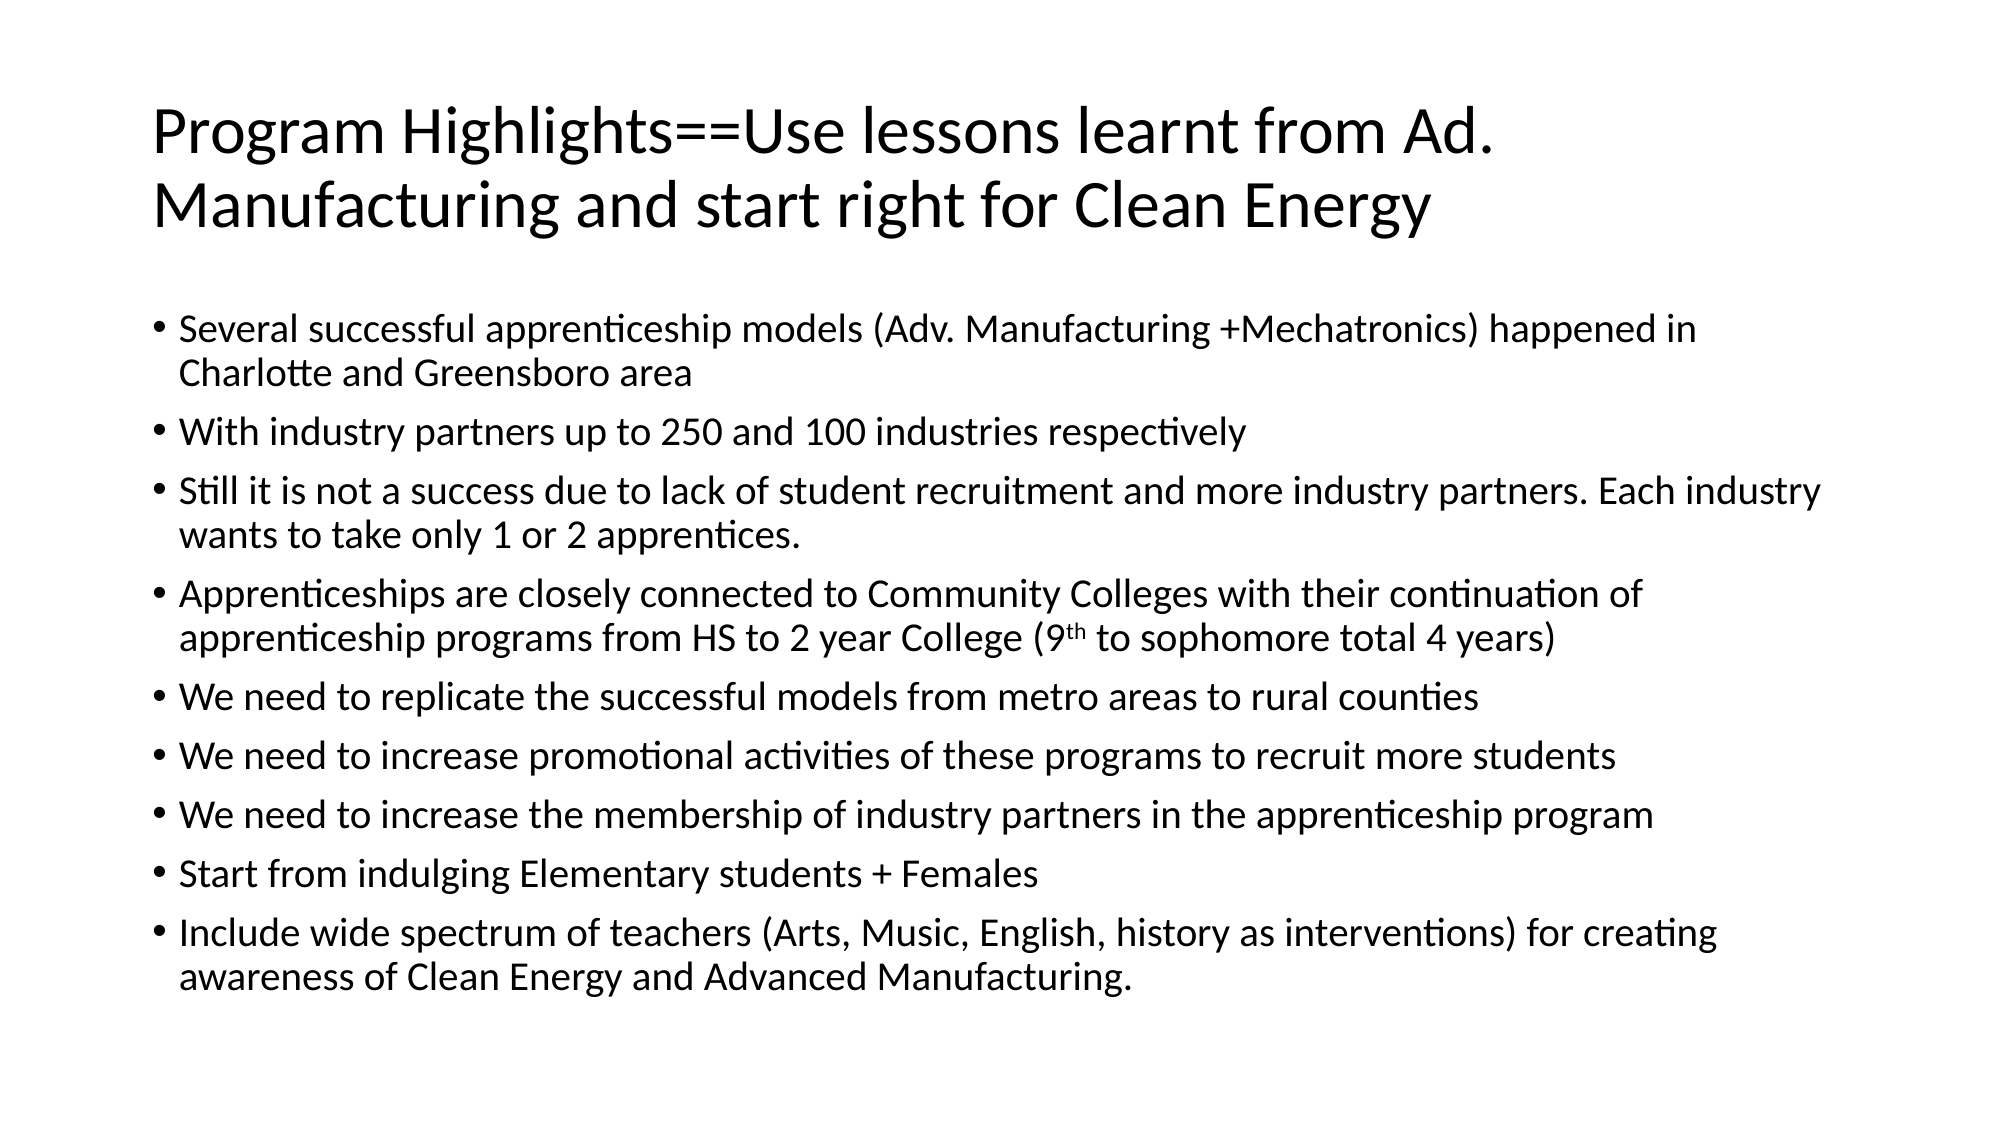

# Program Highlights==Use lessons learnt from Ad. Manufacturing and start right for Clean Energy
Several successful apprenticeship models (Adv. Manufacturing +Mechatronics) happened in Charlotte and Greensboro area
With industry partners up to 250 and 100 industries respectively
Still it is not a success due to lack of student recruitment and more industry partners. Each industry wants to take only 1 or 2 apprentices.
Apprenticeships are closely connected to Community Colleges with their continuation of apprenticeship programs from HS to 2 year College (9th to sophomore total 4 years)
We need to replicate the successful models from metro areas to rural counties
We need to increase promotional activities of these programs to recruit more students
We need to increase the membership of industry partners in the apprenticeship program
Start from indulging Elementary students + Females
Include wide spectrum of teachers (Arts, Music, English, history as interventions) for creating awareness of Clean Energy and Advanced Manufacturing.